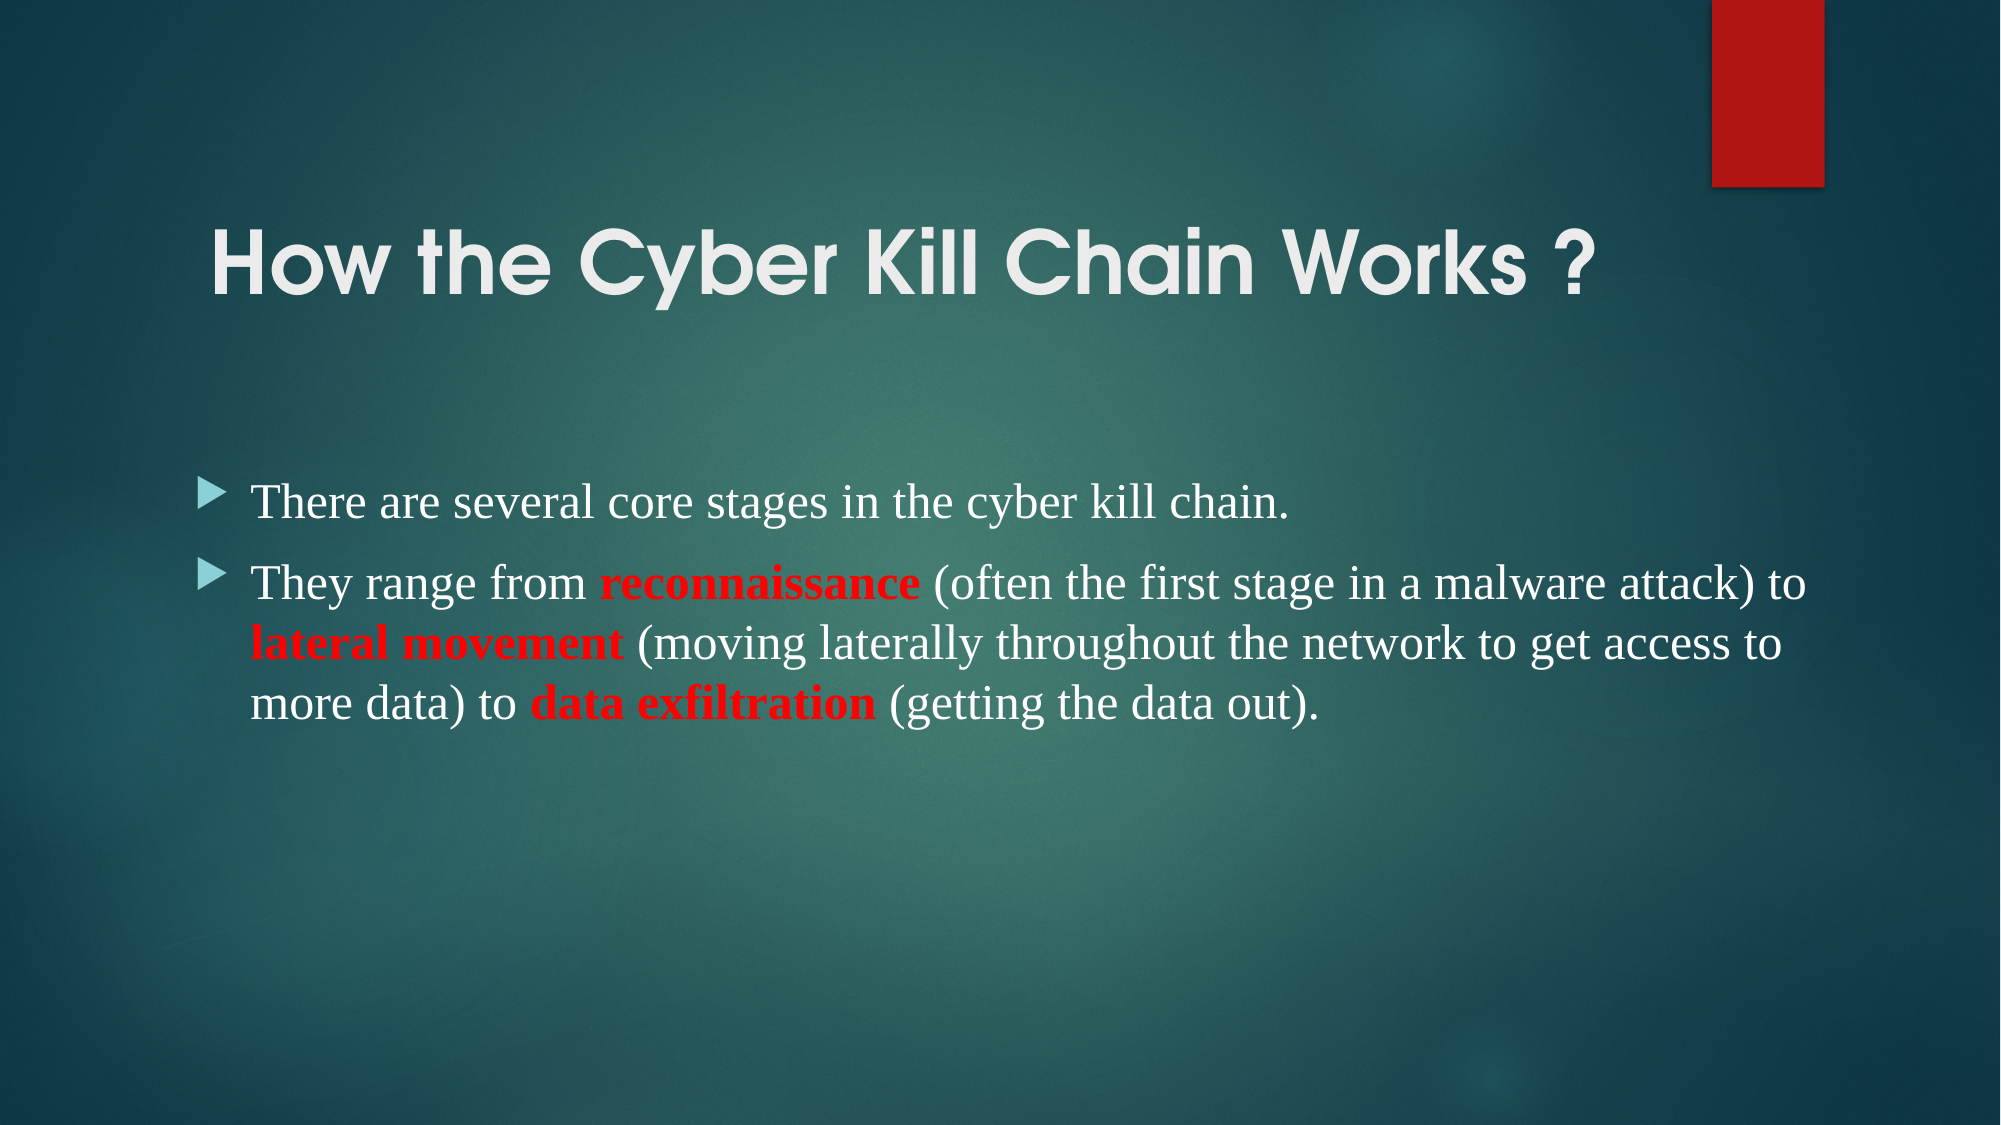

# How the Cyber Kill Chain Works ?
There are several core stages in the cyber kill chain.
They range from reconnaissance (often the first stage in a malware attack) to lateral movement (moving laterally throughout the network to get access to more data) to data exfiltration (getting the data out).